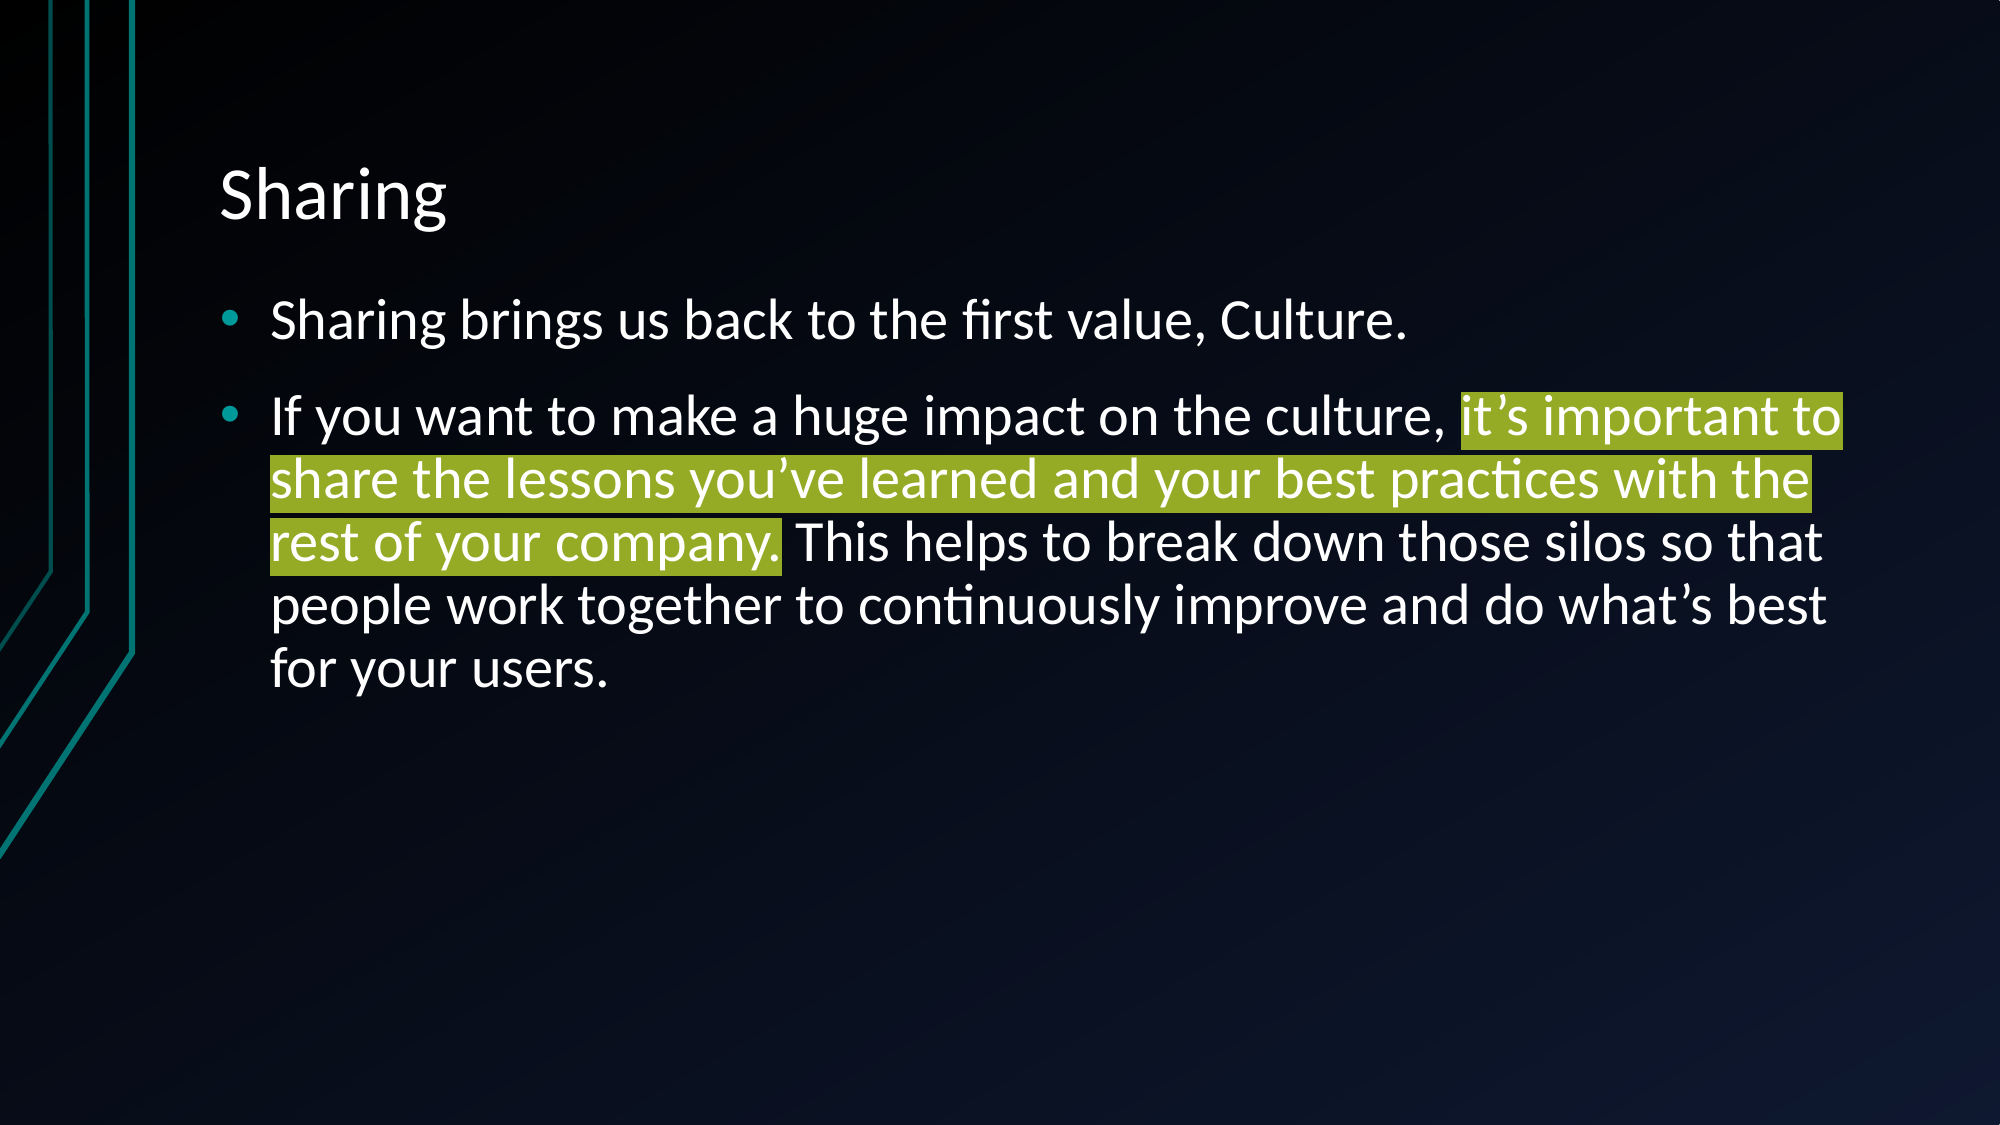

# Sharing
Sharing brings us back to the first value, Culture.
If you want to make a huge impact on the culture, it’s important to share the lessons you’ve learned and your best practices with the rest of your company. This helps to break down those silos so that people work together to continuously improve and do what’s best for your users.